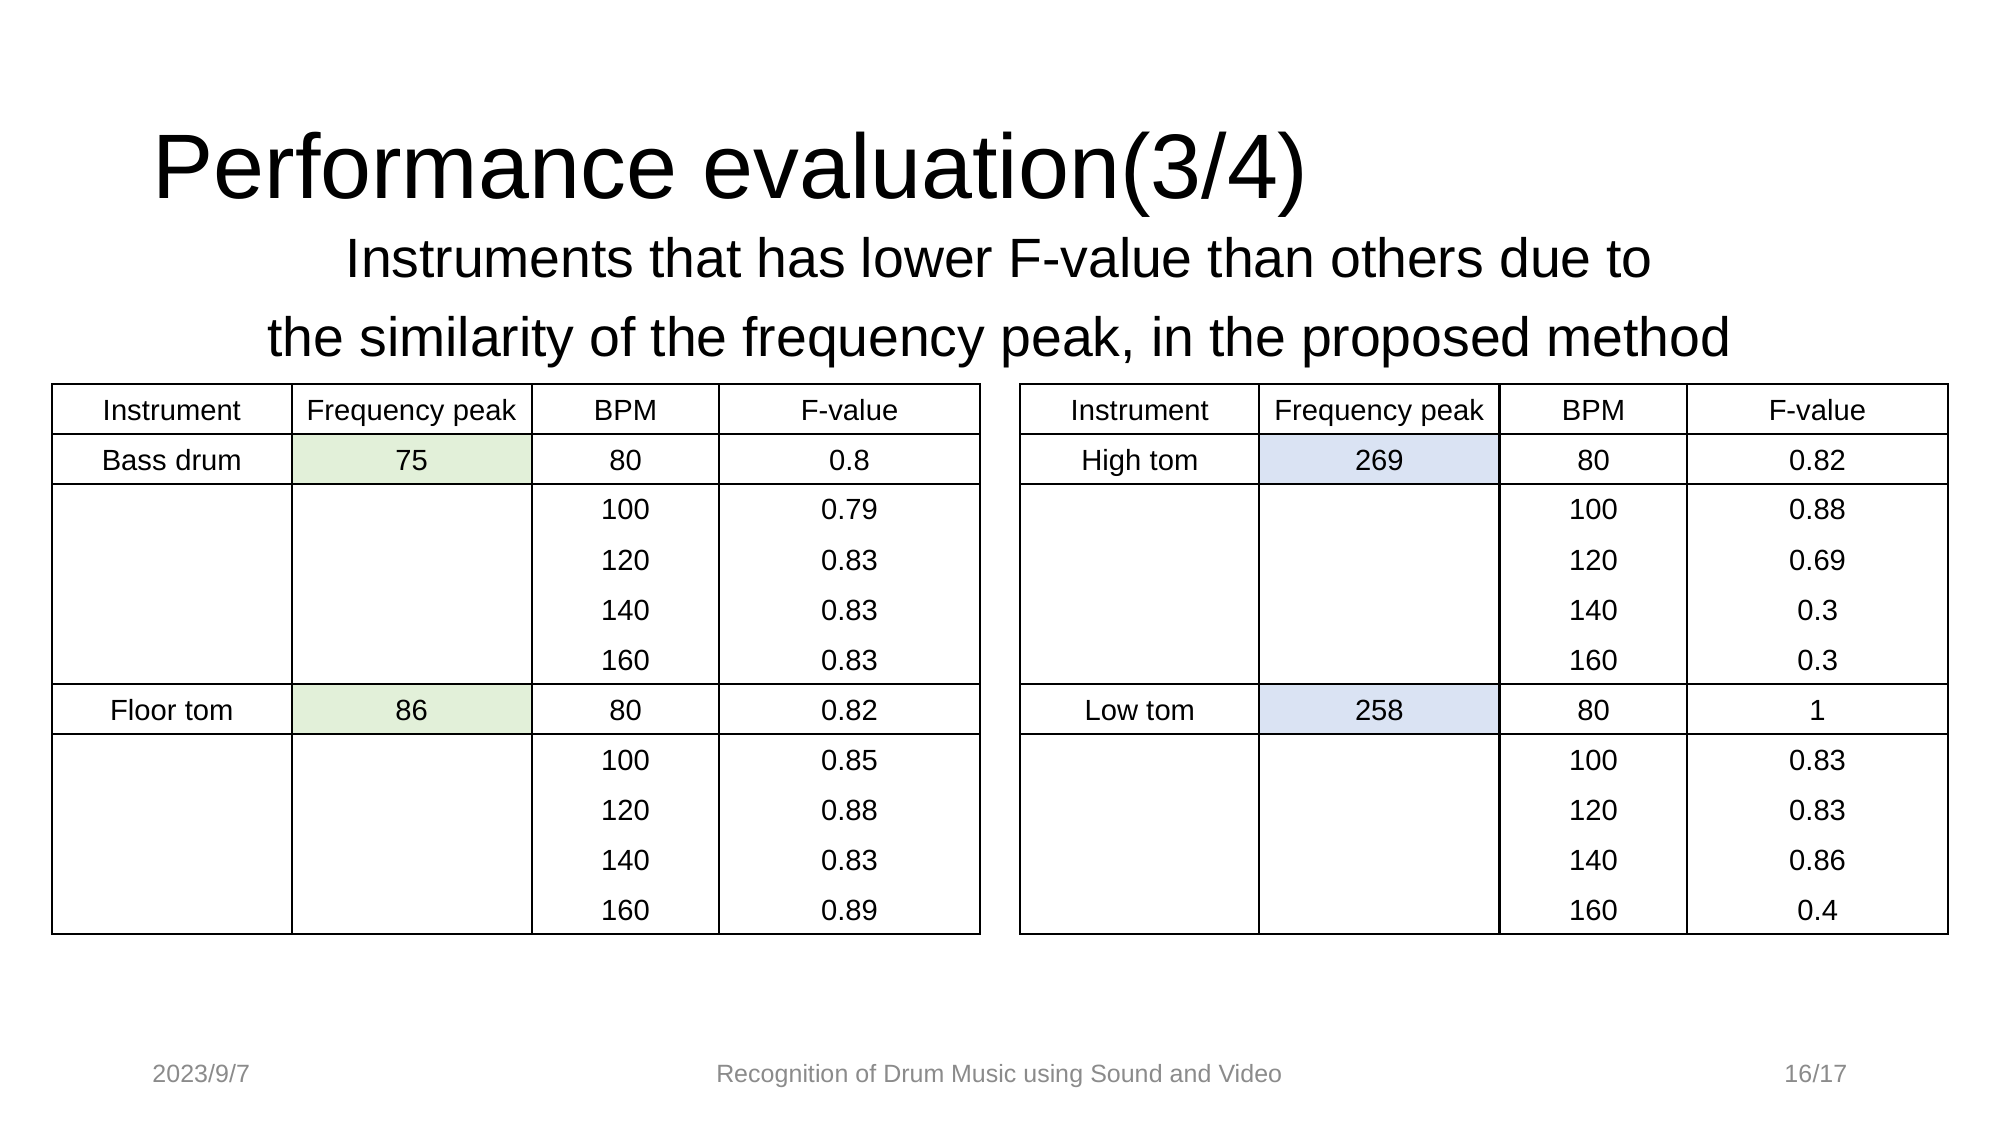

# Performance evaluation(3/4)
Instruments that has lower F-value than others due to
the similarity of the frequency peak, in the proposed method
| Instrument | Frequency peak | BPM | F-value |
| --- | --- | --- | --- |
| Bass drum | 75 | 80 | 0.8 |
|  |  | 100 | 0.79 |
|  |  | 120 | 0.83 |
|  |  | 140 | 0.83 |
|  |  | 160 | 0.83 |
| Floor tom | 86 | 80 | 0.82 |
|  |  | 100 | 0.85 |
|  |  | 120 | 0.88 |
|  |  | 140 | 0.83 |
|  |  | 160 | 0.89 |
| Frequency peak |
| --- |
| 75 |
|  |
|  |
|  |
|  |
| 86 |
|  |
|  |
|  |
|  |
| Frequency peak |
| --- |
| 75 |
|  |
|  |
|  |
|  |
| 86 |
|  |
|  |
|  |
|  |
| Instrument | Frequency peak | BPM | F-value |
| --- | --- | --- | --- |
| High tom | 269 | 80 | 0.82 |
|  |  | 100 | 0.88 |
|  |  | 120 | 0.69 |
|  |  | 140 | 0.3 |
|  |  | 160 | 0.3 |
| Low tom | 258 | 80 | 1 |
|  |  | 100 | 0.83 |
|  |  | 120 | 0.83 |
|  |  | 140 | 0.86 |
|  |  | 160 | 0.4 |
| Frequency peak |
| --- |
| 269 |
|  |
|  |
|  |
|  |
| 258 |
|  |
|  |
|  |
|  |
2023/9/7
Recognition of Drum Music using Sound and Video
16/17